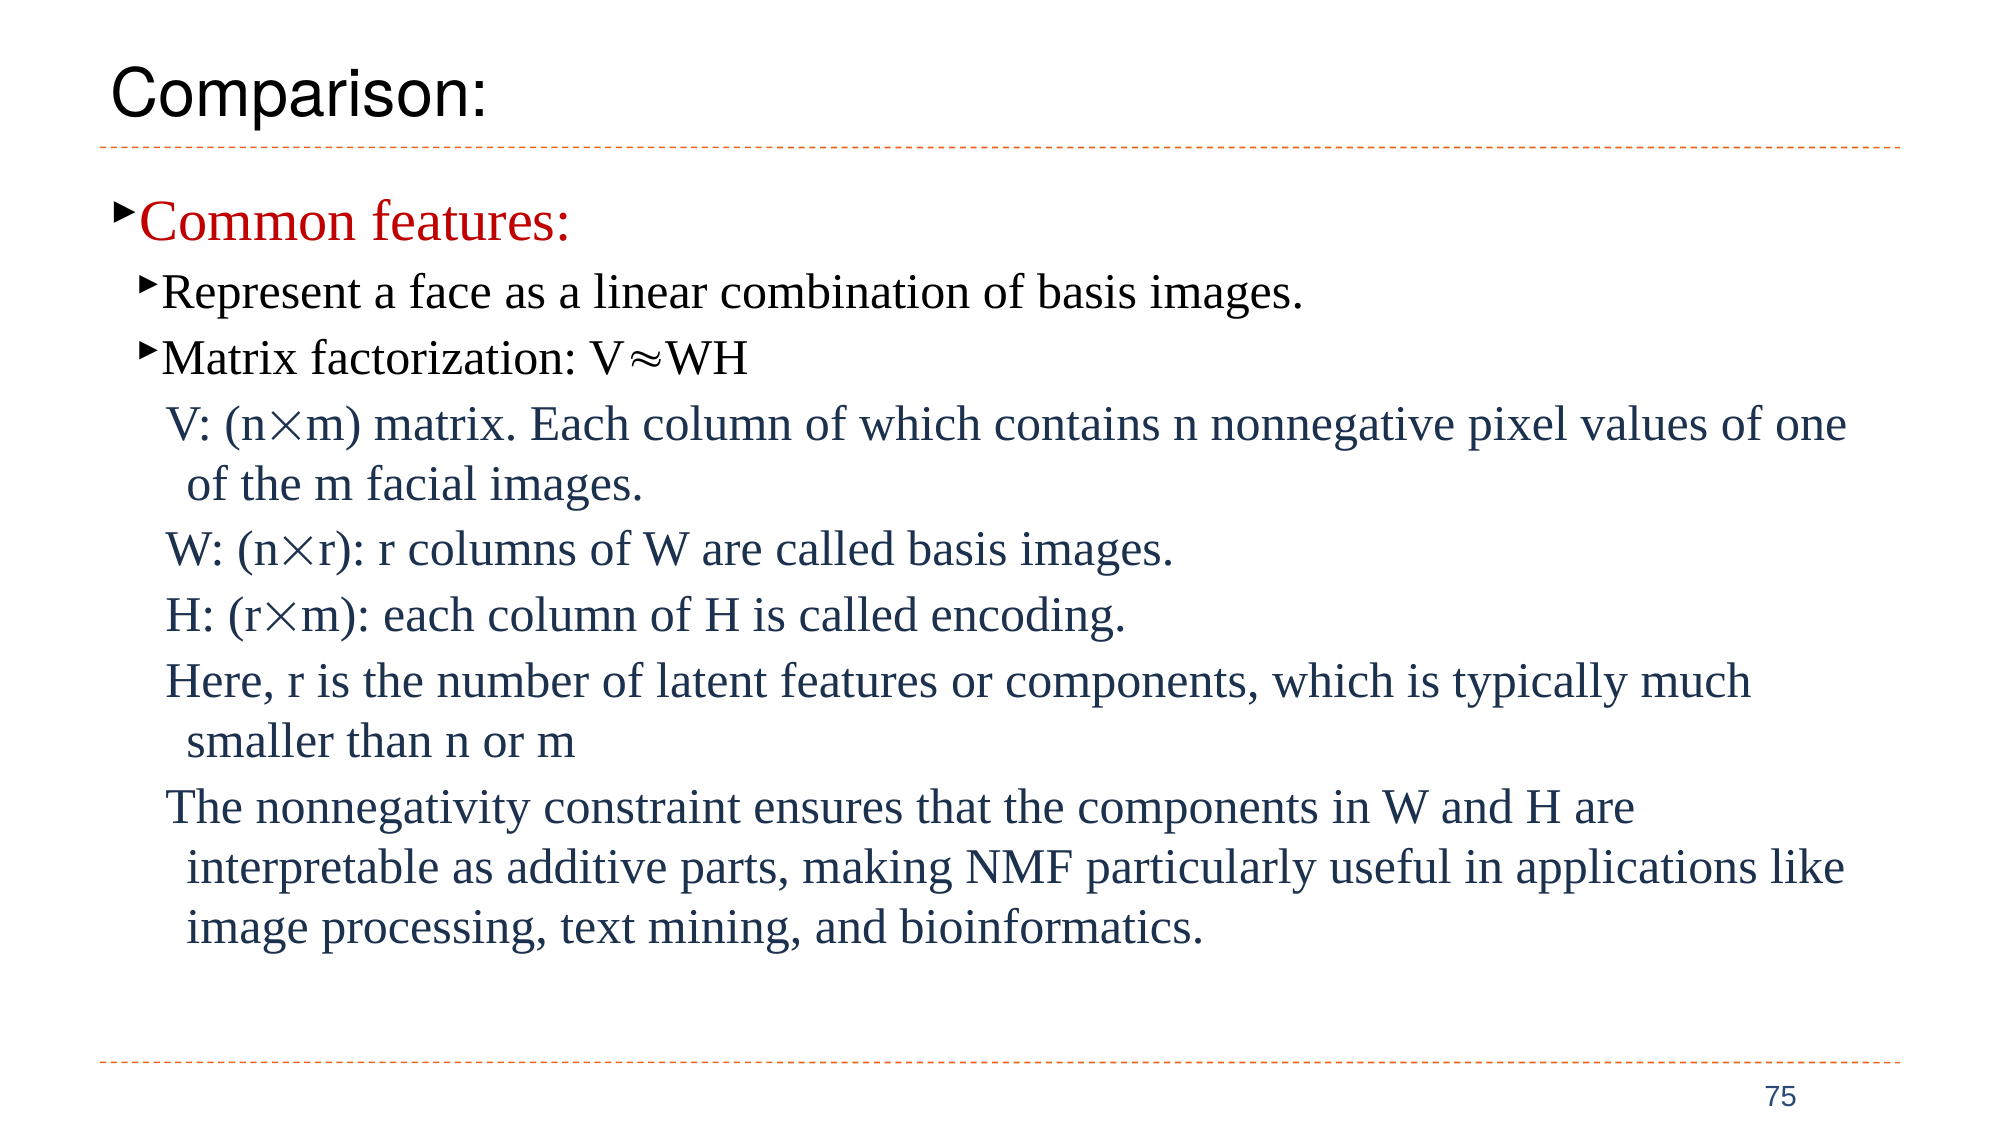

# Comparison:
Common features:
Represent a face as a linear combination of basis images.
Matrix factorization: V≈WH
V: (n×m) matrix. Each column of which contains n nonnegative pixel values of one of the m facial images.
W: (n×r): r columns of W are called basis images.
H: (r×m): each column of H is called encoding.
Here, r is the number of latent features or components, which is typically much smaller than n or m
The nonnegativity constraint ensures that the components in W and H are interpretable as additive parts, making NMF particularly useful in applications like image processing, text mining, and bioinformatics.